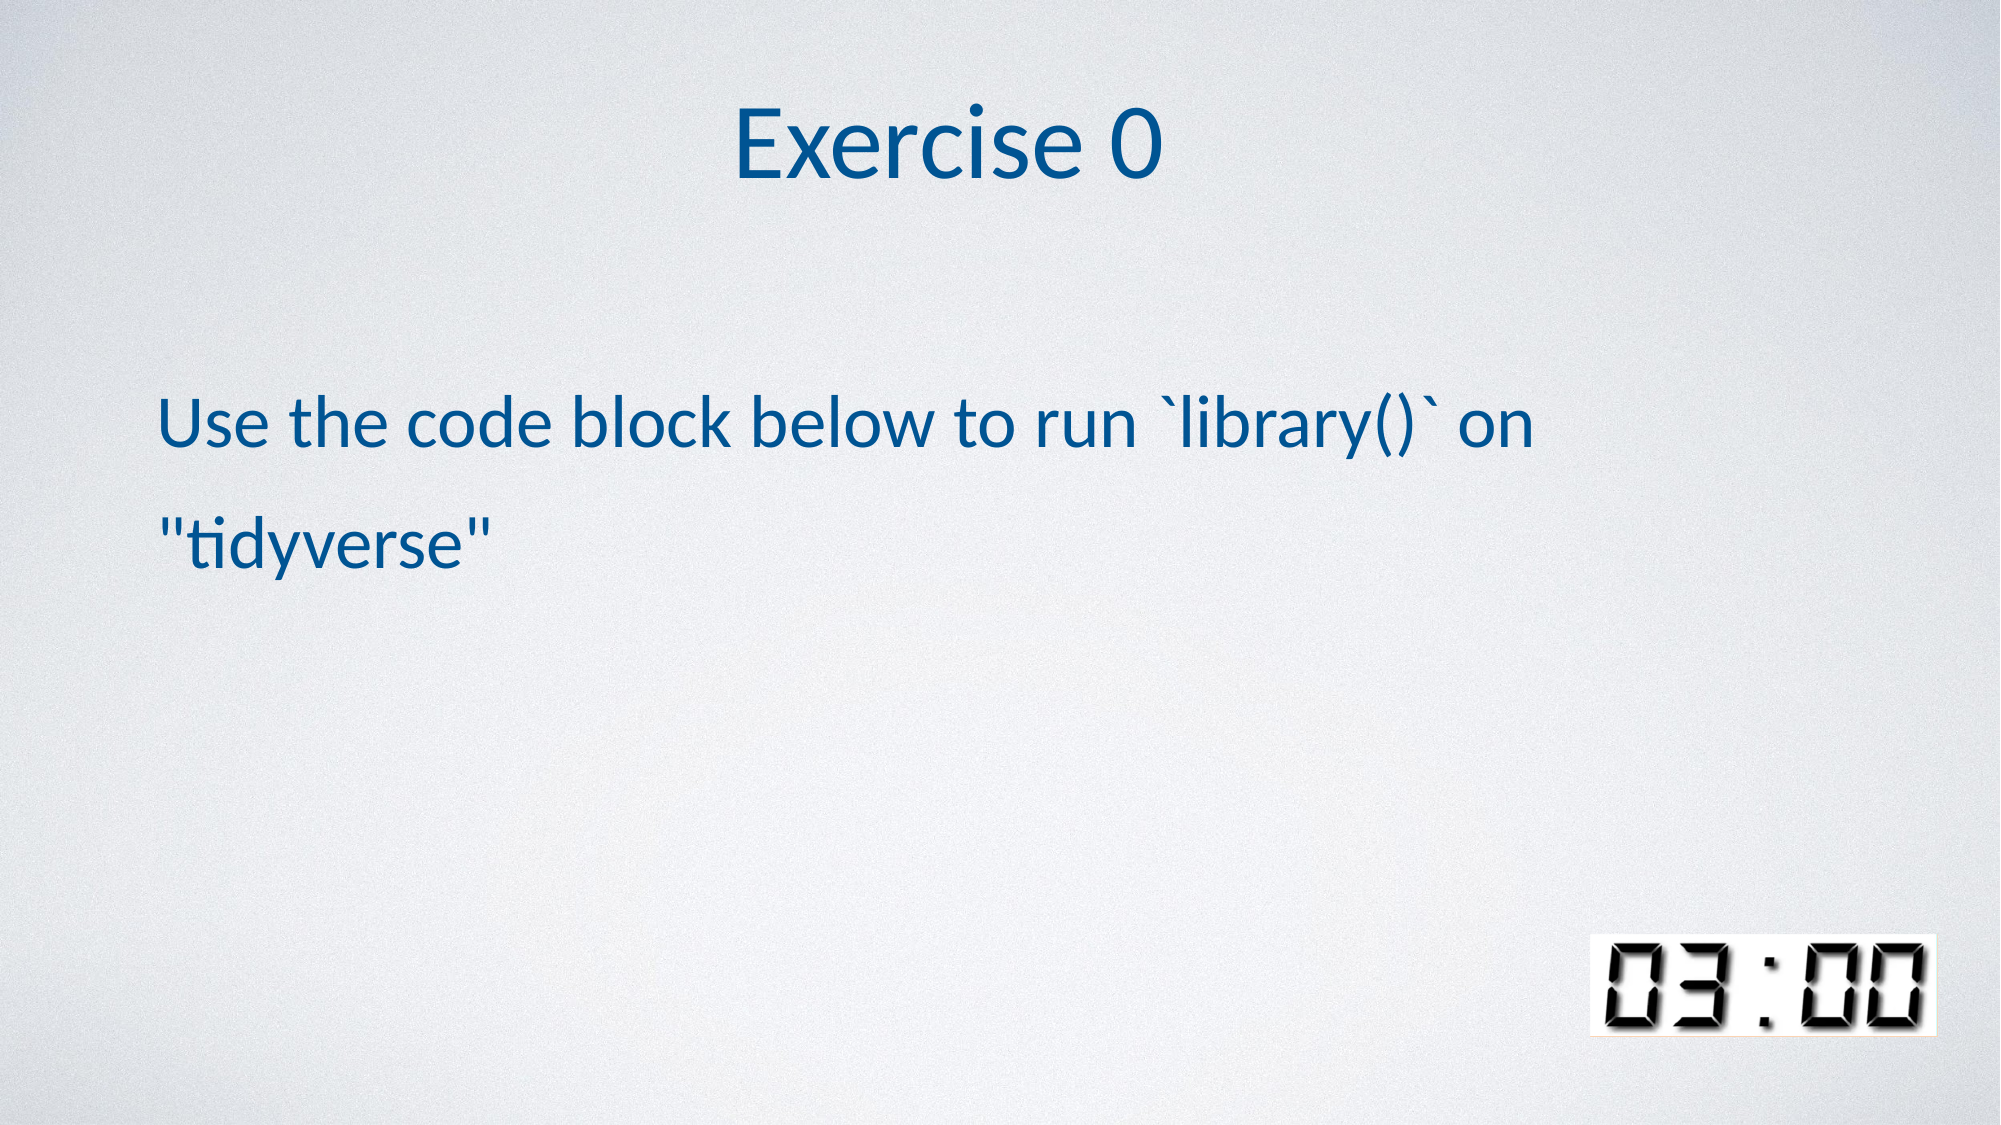

Exercise 0
Use the code block below to run `library()` on "tidyverse"